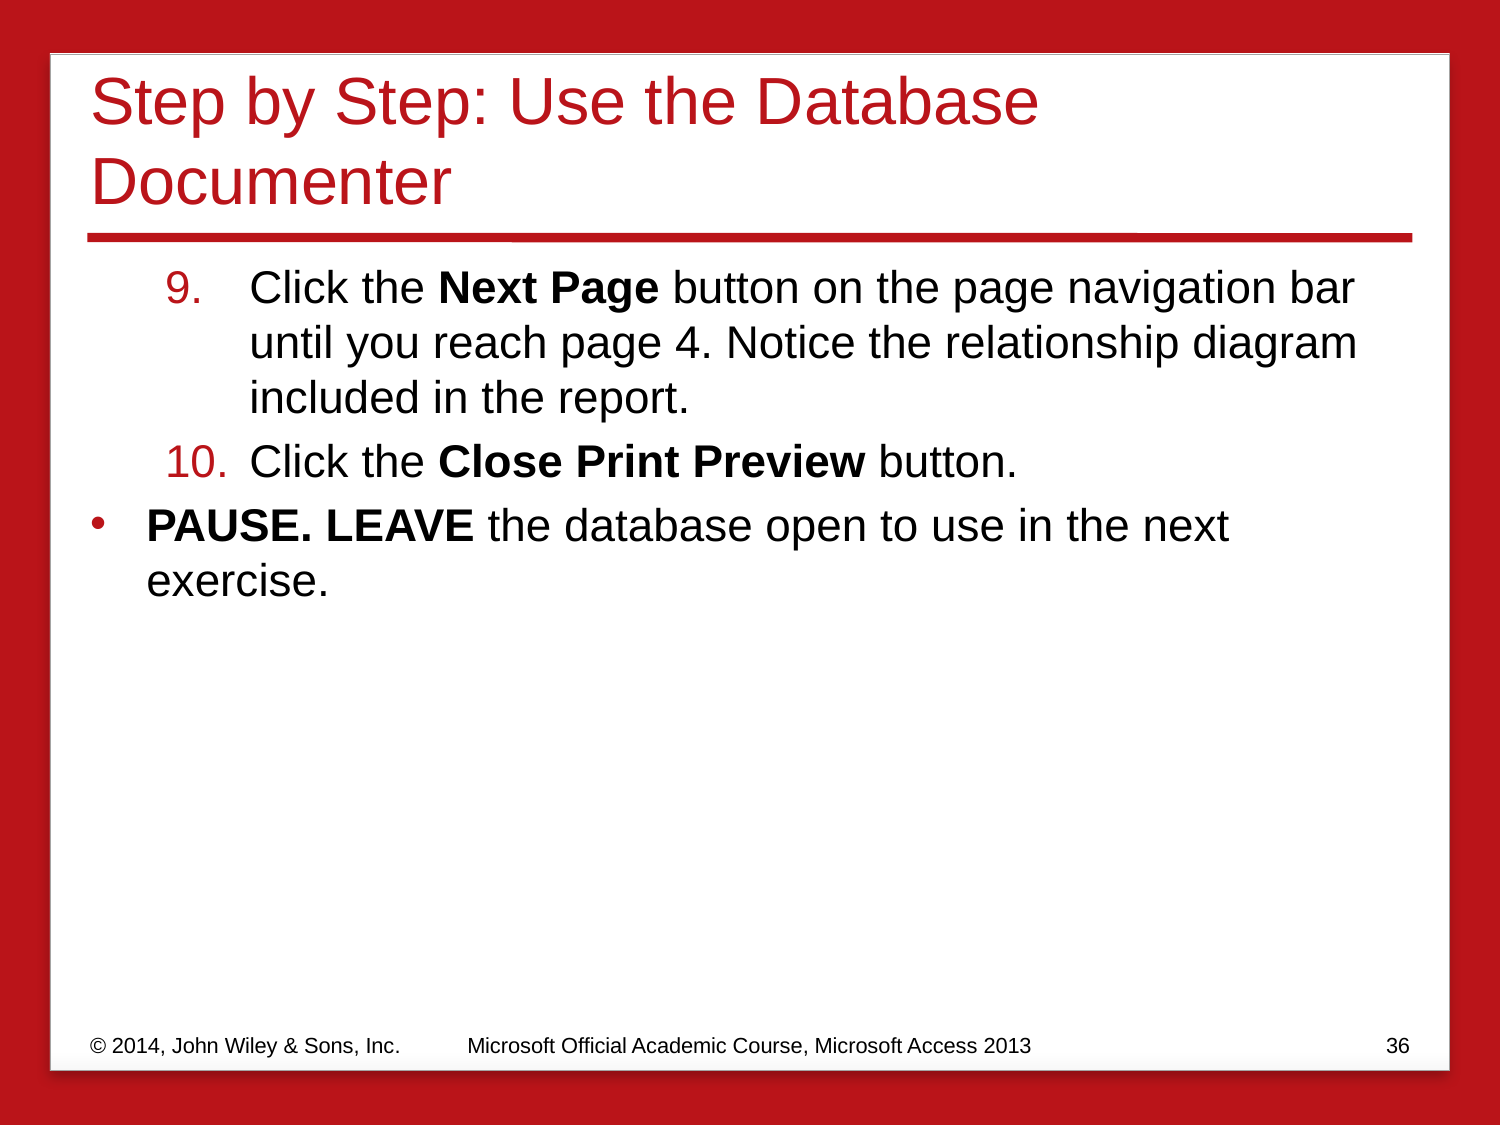

# Step by Step: Use the Database Documenter
Click the Next Page button on the page navigation bar until you reach page 4. Notice the relationship diagram included in the report.
Click the Close Print Preview button.
PAUSE. LEAVE the database open to use in the next exercise.
© 2014, John Wiley & Sons, Inc.
Microsoft Official Academic Course, Microsoft Access 2013
36